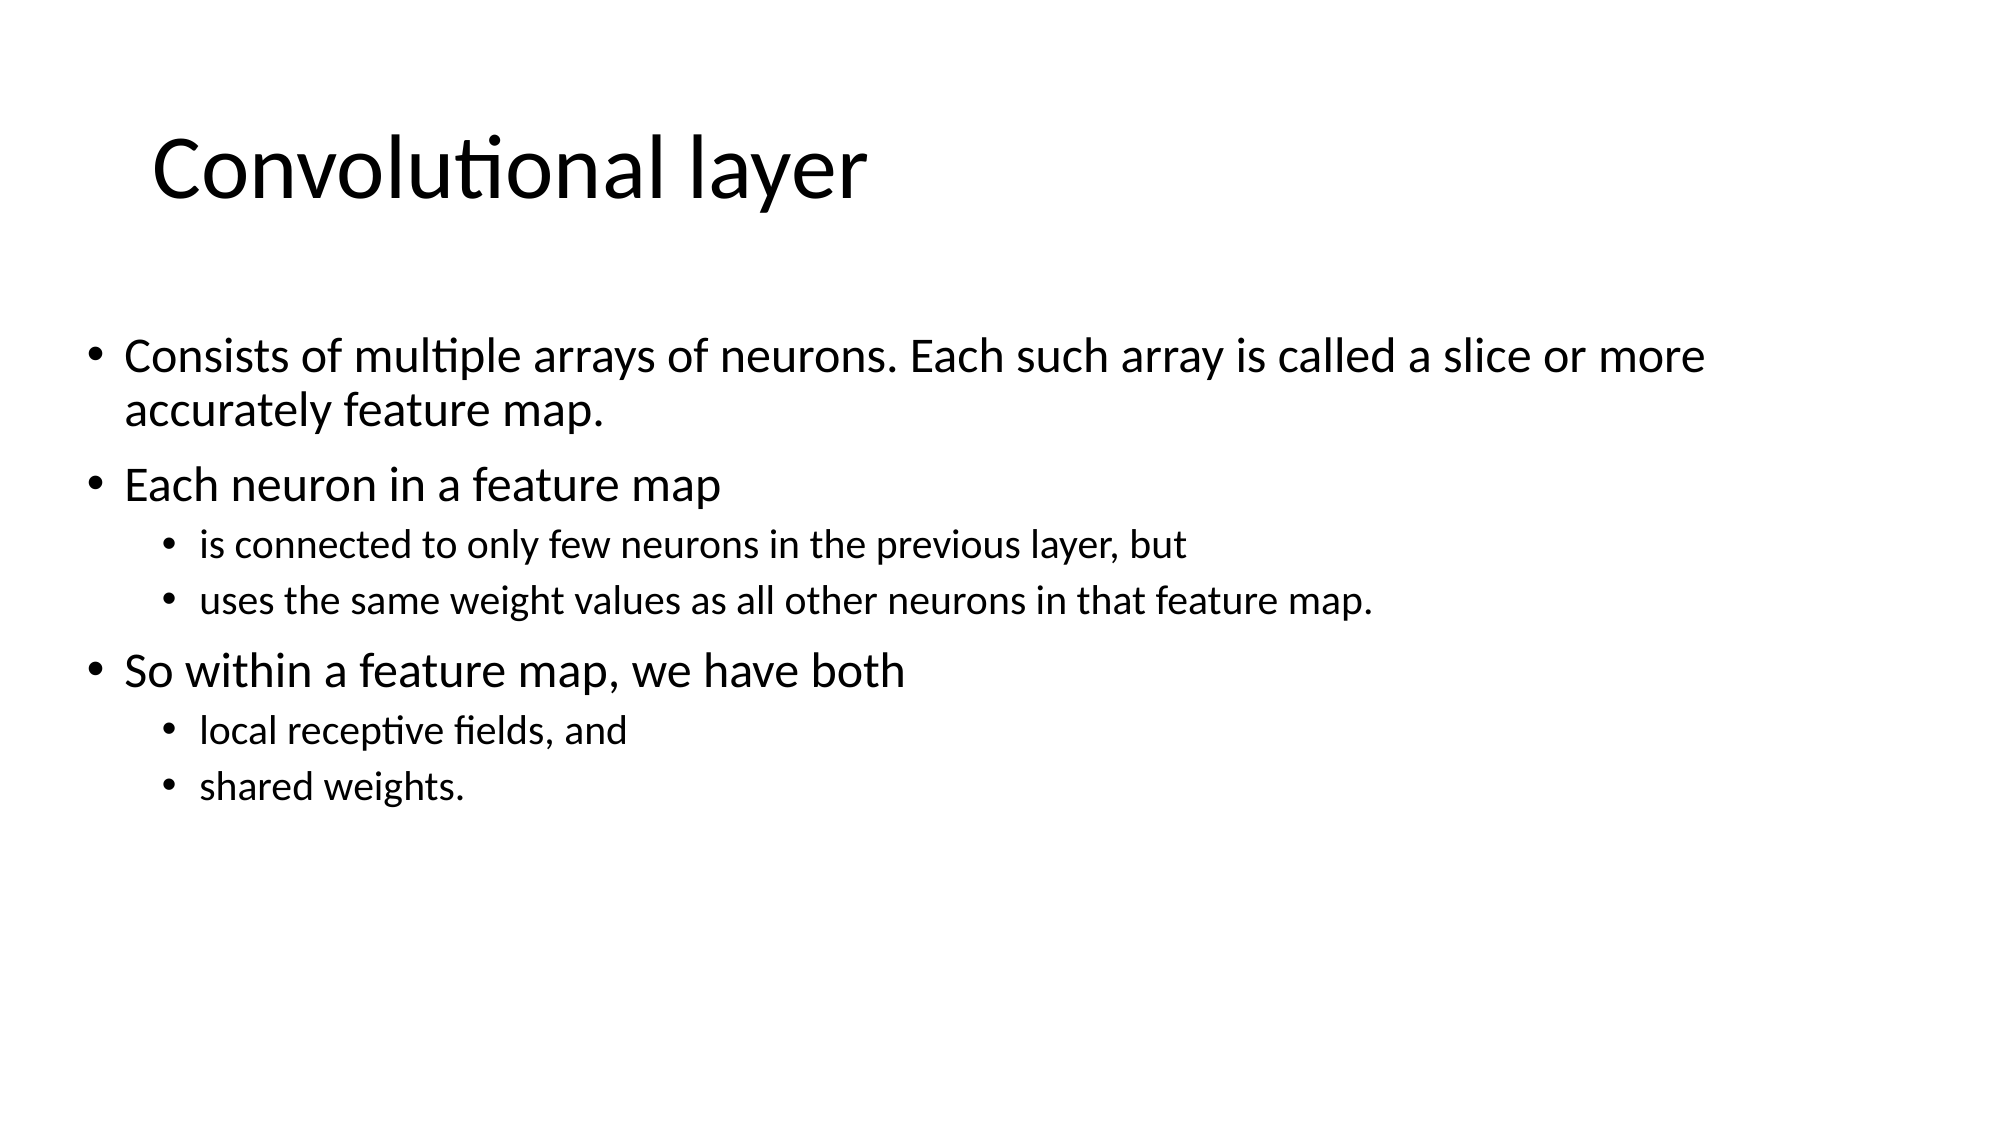

# Convolutional layer
Consists of multiple arrays of neurons. Each such array is called a slice or more accurately feature map.
Each neuron in a feature map
is connected to only few neurons in the previous layer, but
uses the same weight values as all other neurons in that feature map.
So within a feature map, we have both
local receptive fields, and
shared weights.